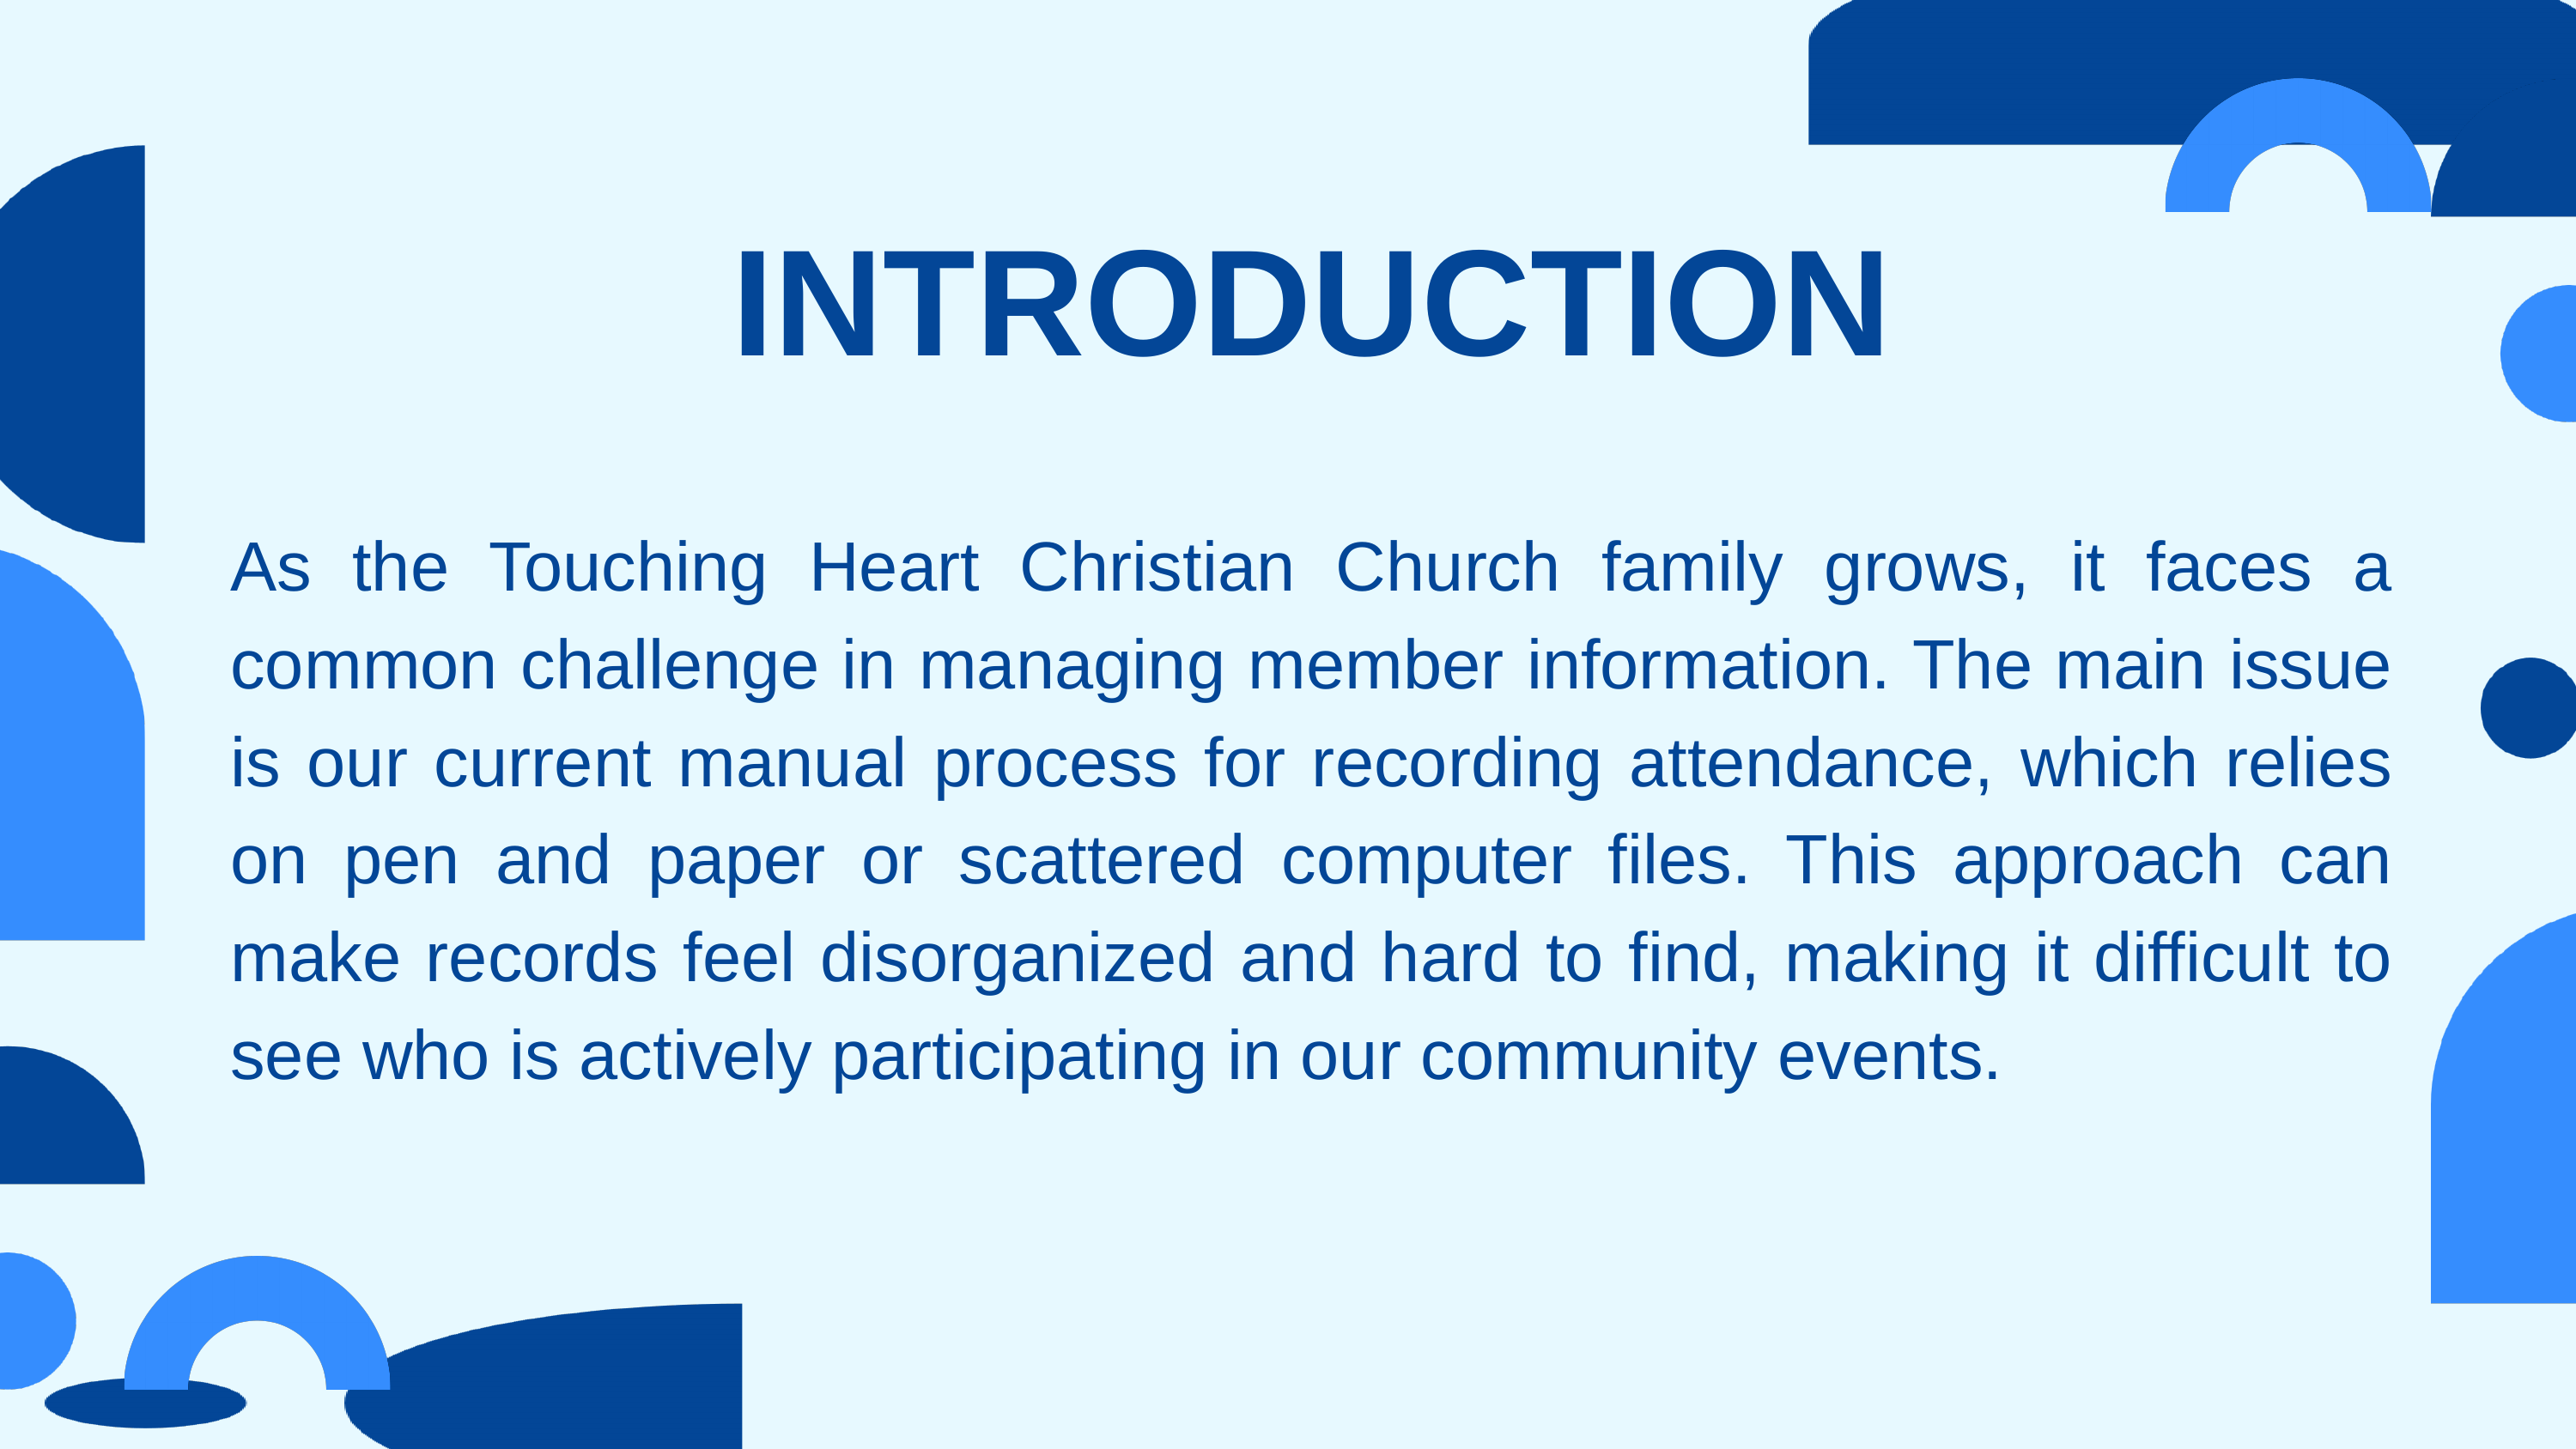

INTRODUCTION
As the Touching Heart Christian Church family grows, it faces a common challenge in managing member information. The main issue is our current manual process for recording attendance, which relies on pen and paper or scattered computer files. This approach can make records feel disorganized and hard to find, making it difficult to see who is actively participating in our community events.